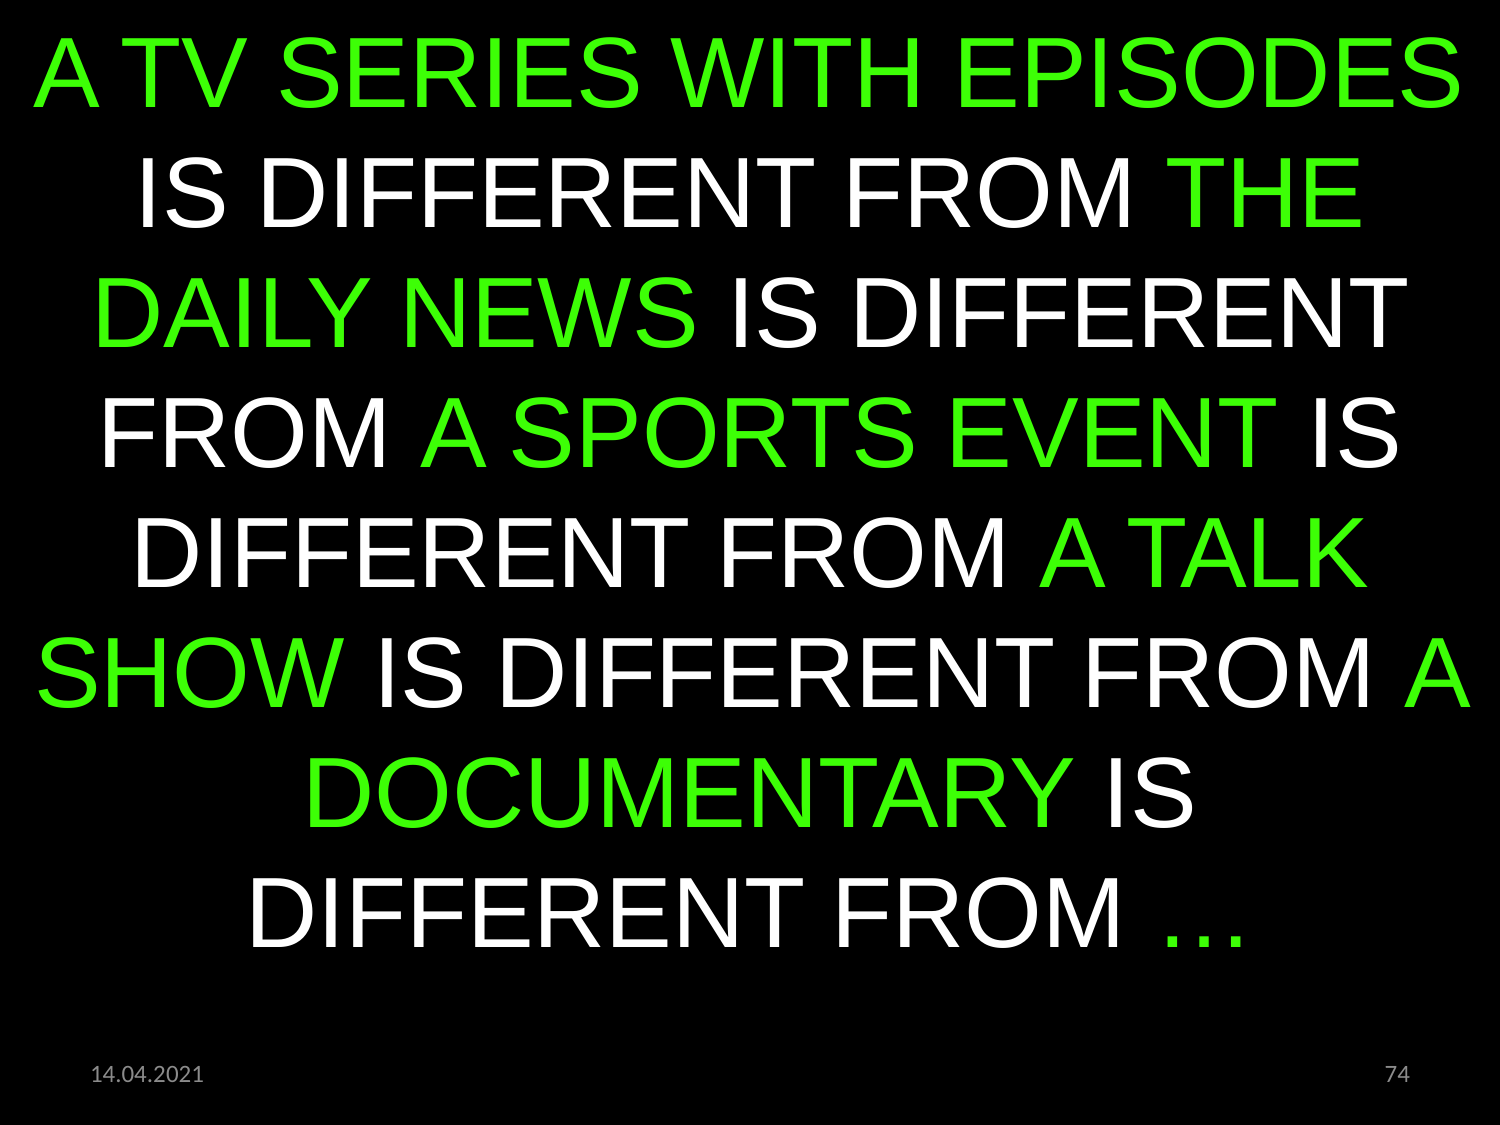

A TV SERIES WITH EPISODES IS DIFFERENT FROM THE DAILY NEWS IS DIFFERENT FROM A SPORTS EVENT IS DIFFERENT FROM A TALK SHOW IS DIFFERENT FROM A DOCUMENTARY IS DIFFERENT FROM …
14.04.2021
74